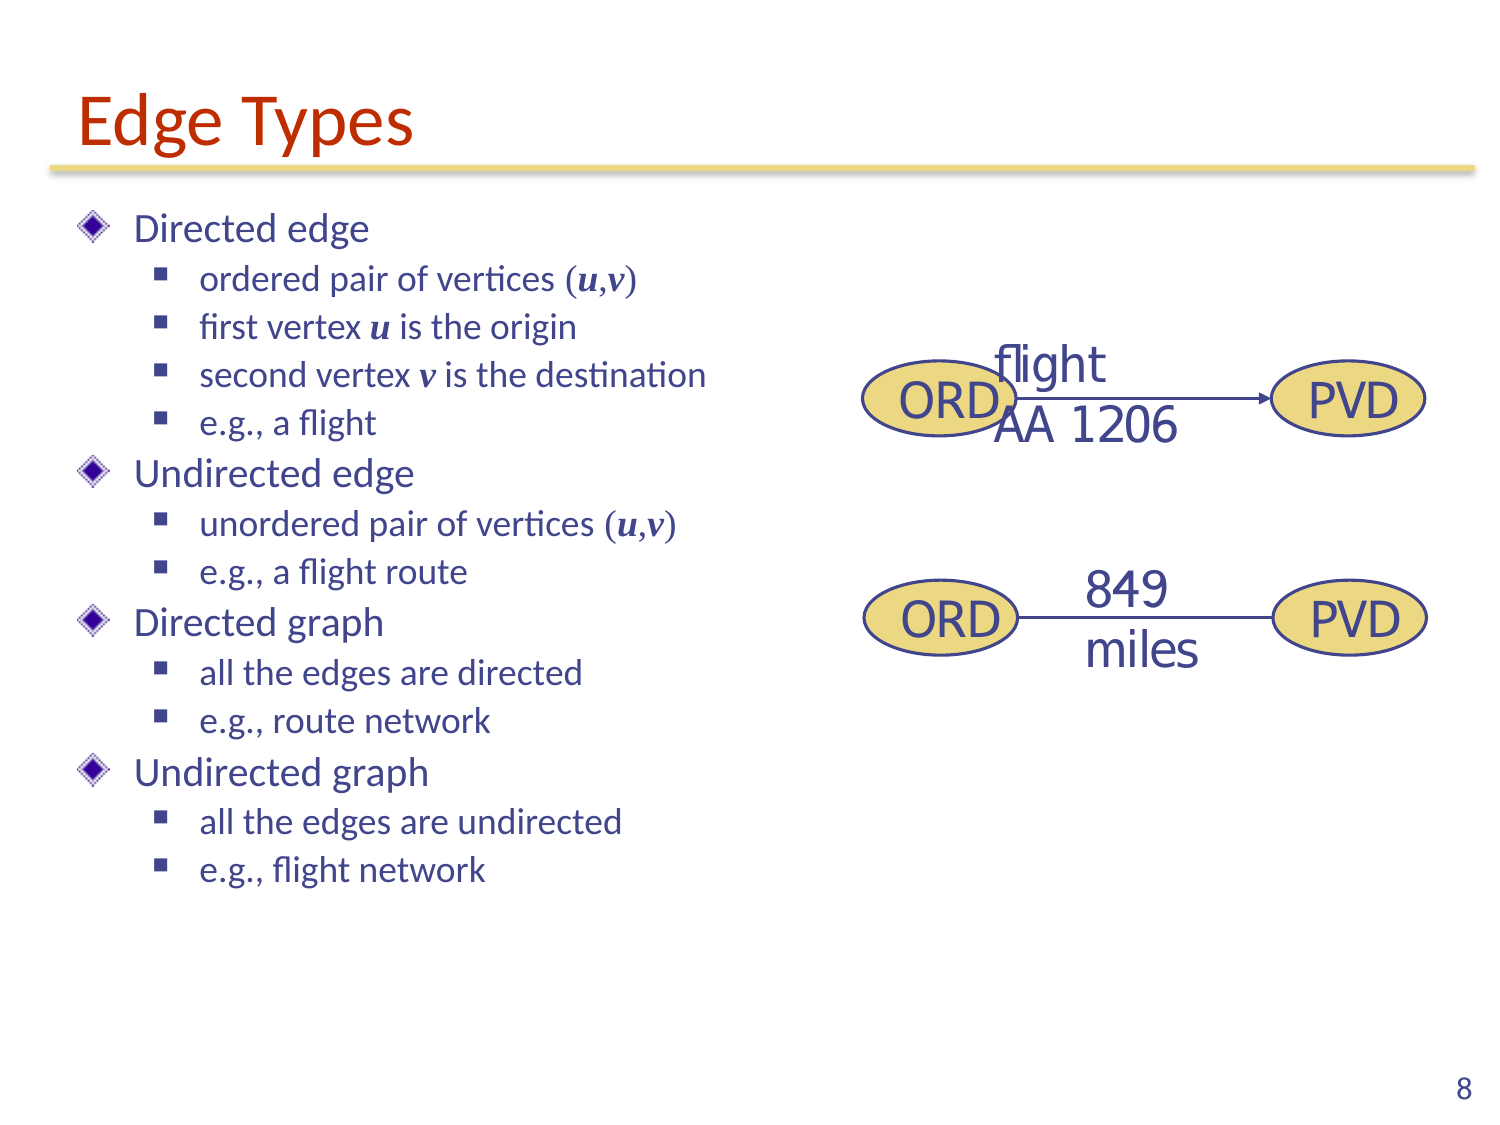

# Edge Types
Directed edge
ordered pair of vertices (u,v)
first vertex u is the origin
second vertex v is the destination
e.g., a flight
Undirected edge
unordered pair of vertices (u,v)
e.g., a flight route
Directed graph
all the edges are directed
e.g., route network
Undirected graph
all the edges are undirected
e.g., flight network

flight
AA 1206
ORD
PVD
849
miles
ORD
PVD
8